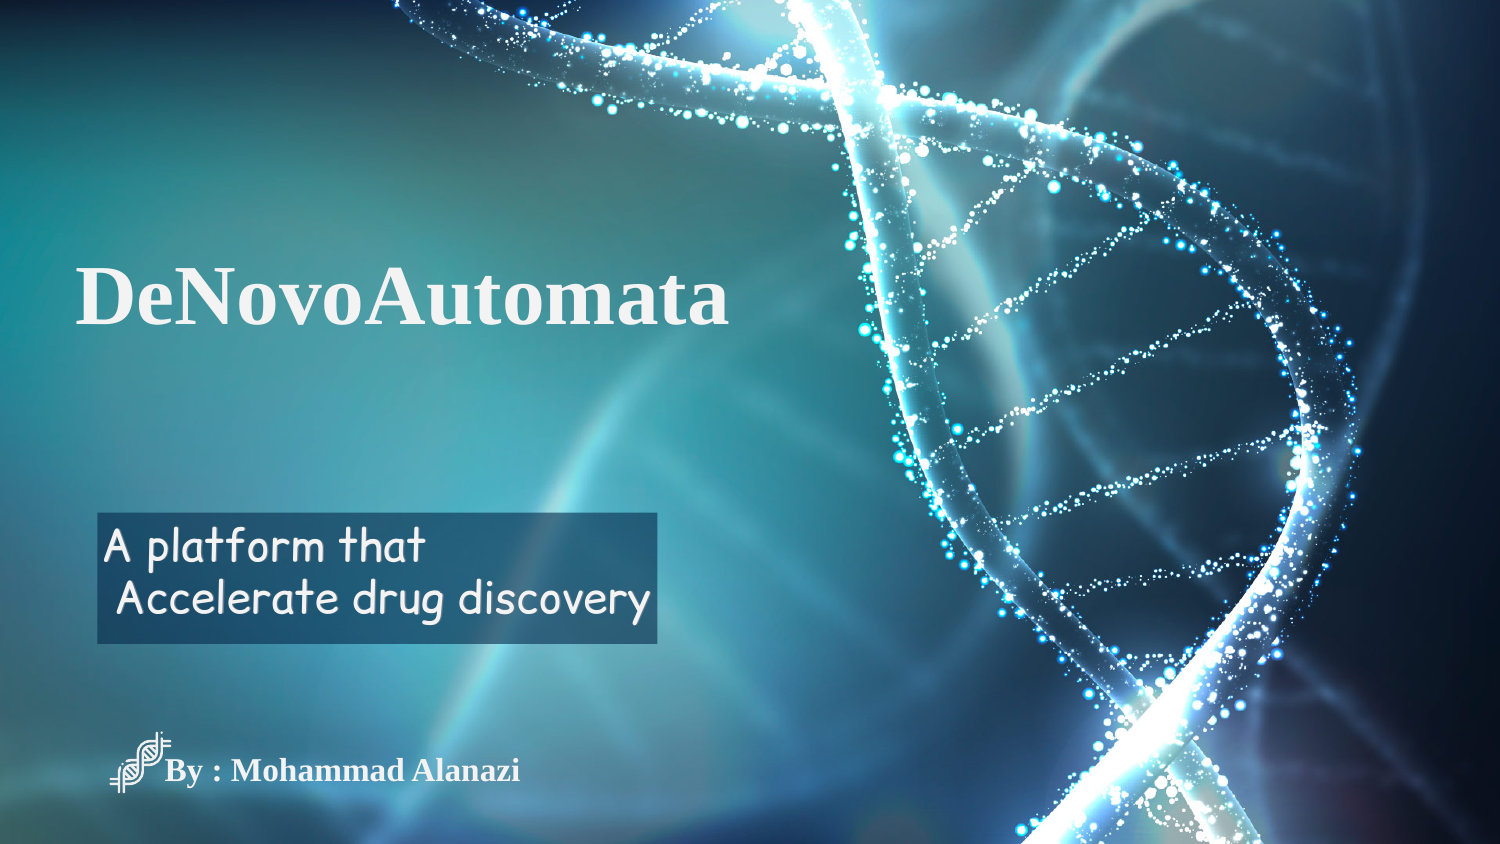

# DeNovoAutomata
A platform that
 Accelerate drug discovery
A platform that
 Accelerate drug discovery

By : Mohammad Alanazi